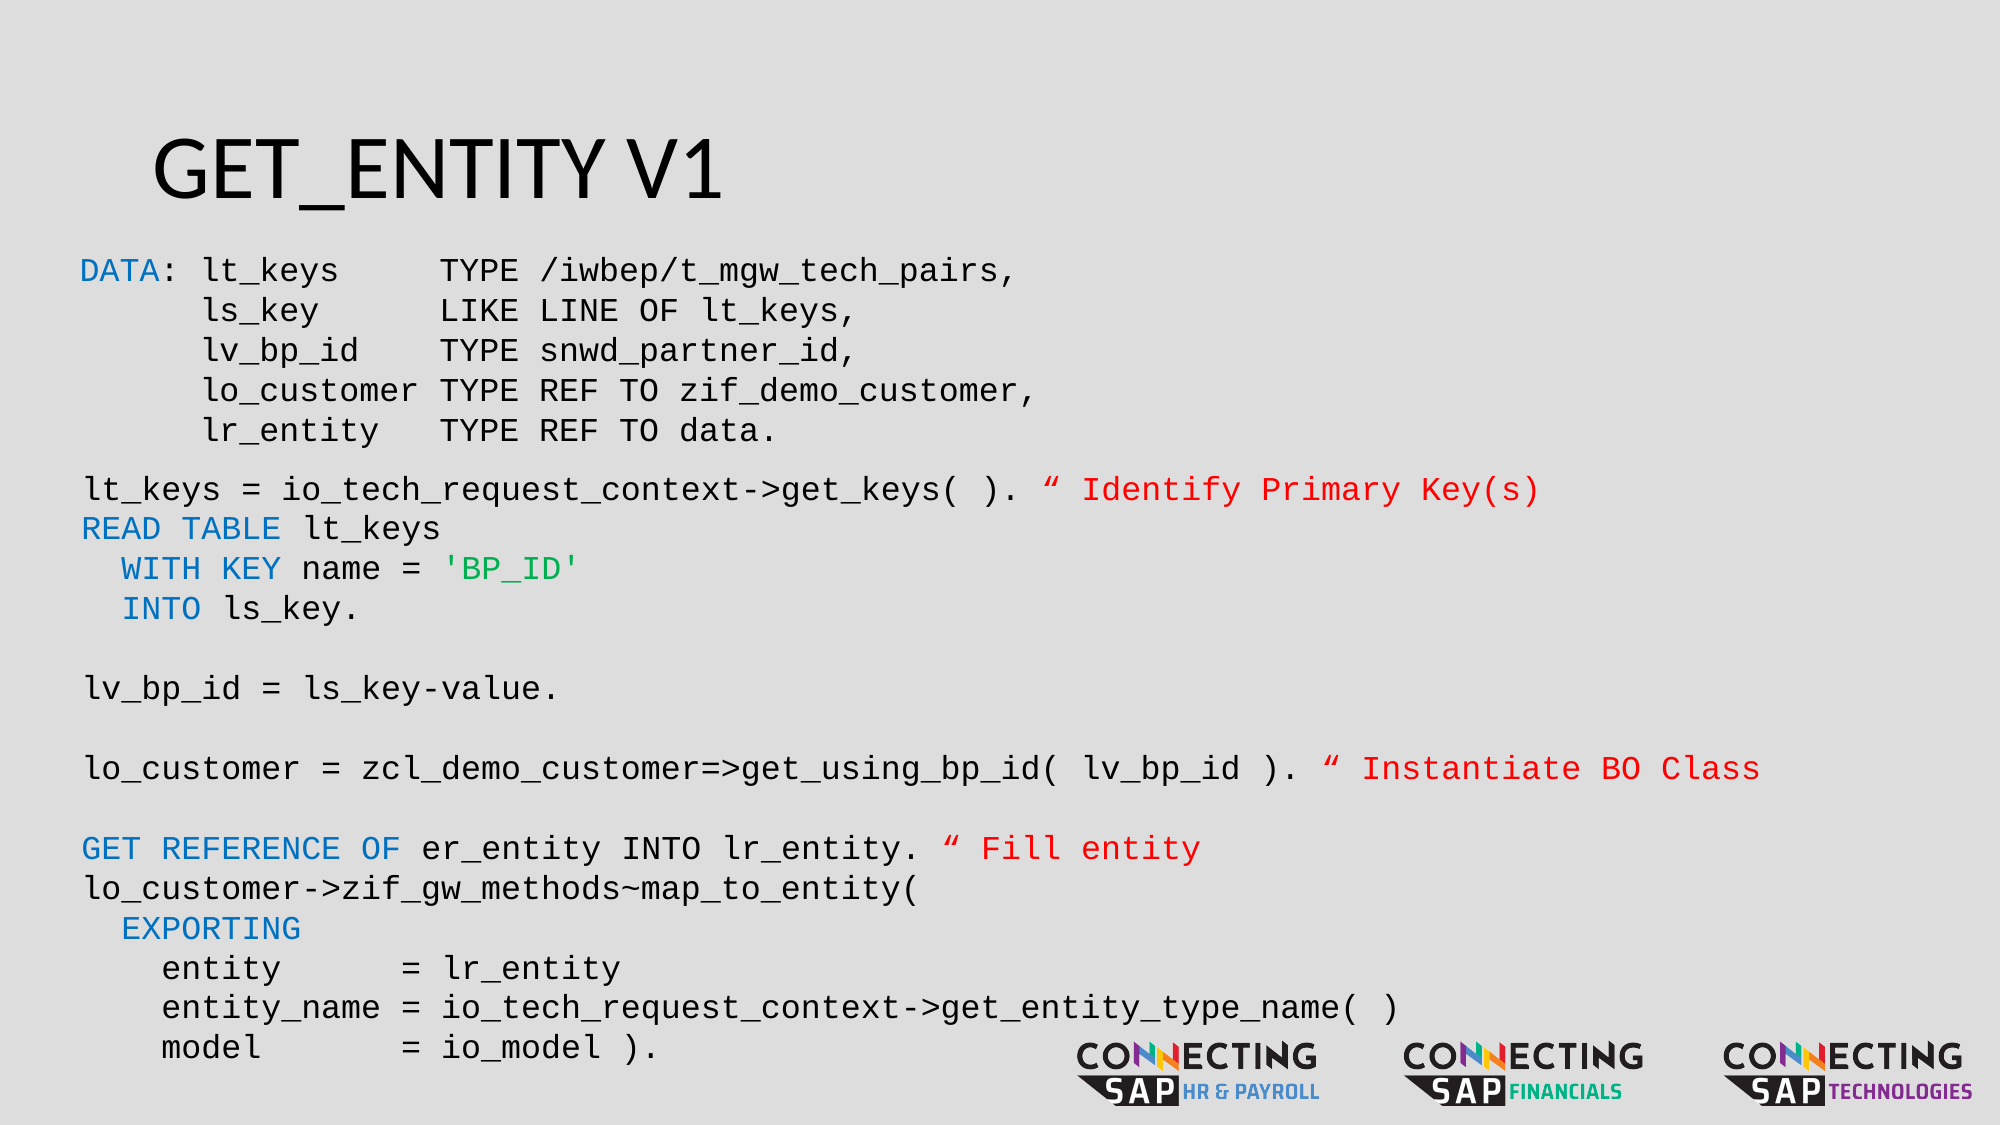

# GET_ENTITY V1
DATA: lt_keys     TYPE /iwbep/t_mgw_tech_pairs,
      ls_key      LIKE LINE OF lt_keys,
      lv_bp_id    TYPE snwd_partner_id,
      lo_customer TYPE REF TO zif_demo_customer,
      lr_entity   TYPE REF TO data.

lt_keys = io_tech_request_context->get_keys( ). “ Identify Primary Key(s)
READ TABLE lt_keys
  WITH KEY name = 'BP_ID'
  INTO ls_key.
lv_bp_id = ls_key-value.
lo_customer = zcl_demo_customer=>get_using_bp_id( lv_bp_id ). “ Instantiate BO Class
GET REFERENCE OF er_entity INTO lr_entity. “ Fill entity
lo_customer->zif_gw_methods~map_to_entity(
  EXPORTING
    entity      = lr_entity
    entity_name = io_tech_request_context->get_entity_type_name( )
    model       = io_model ).